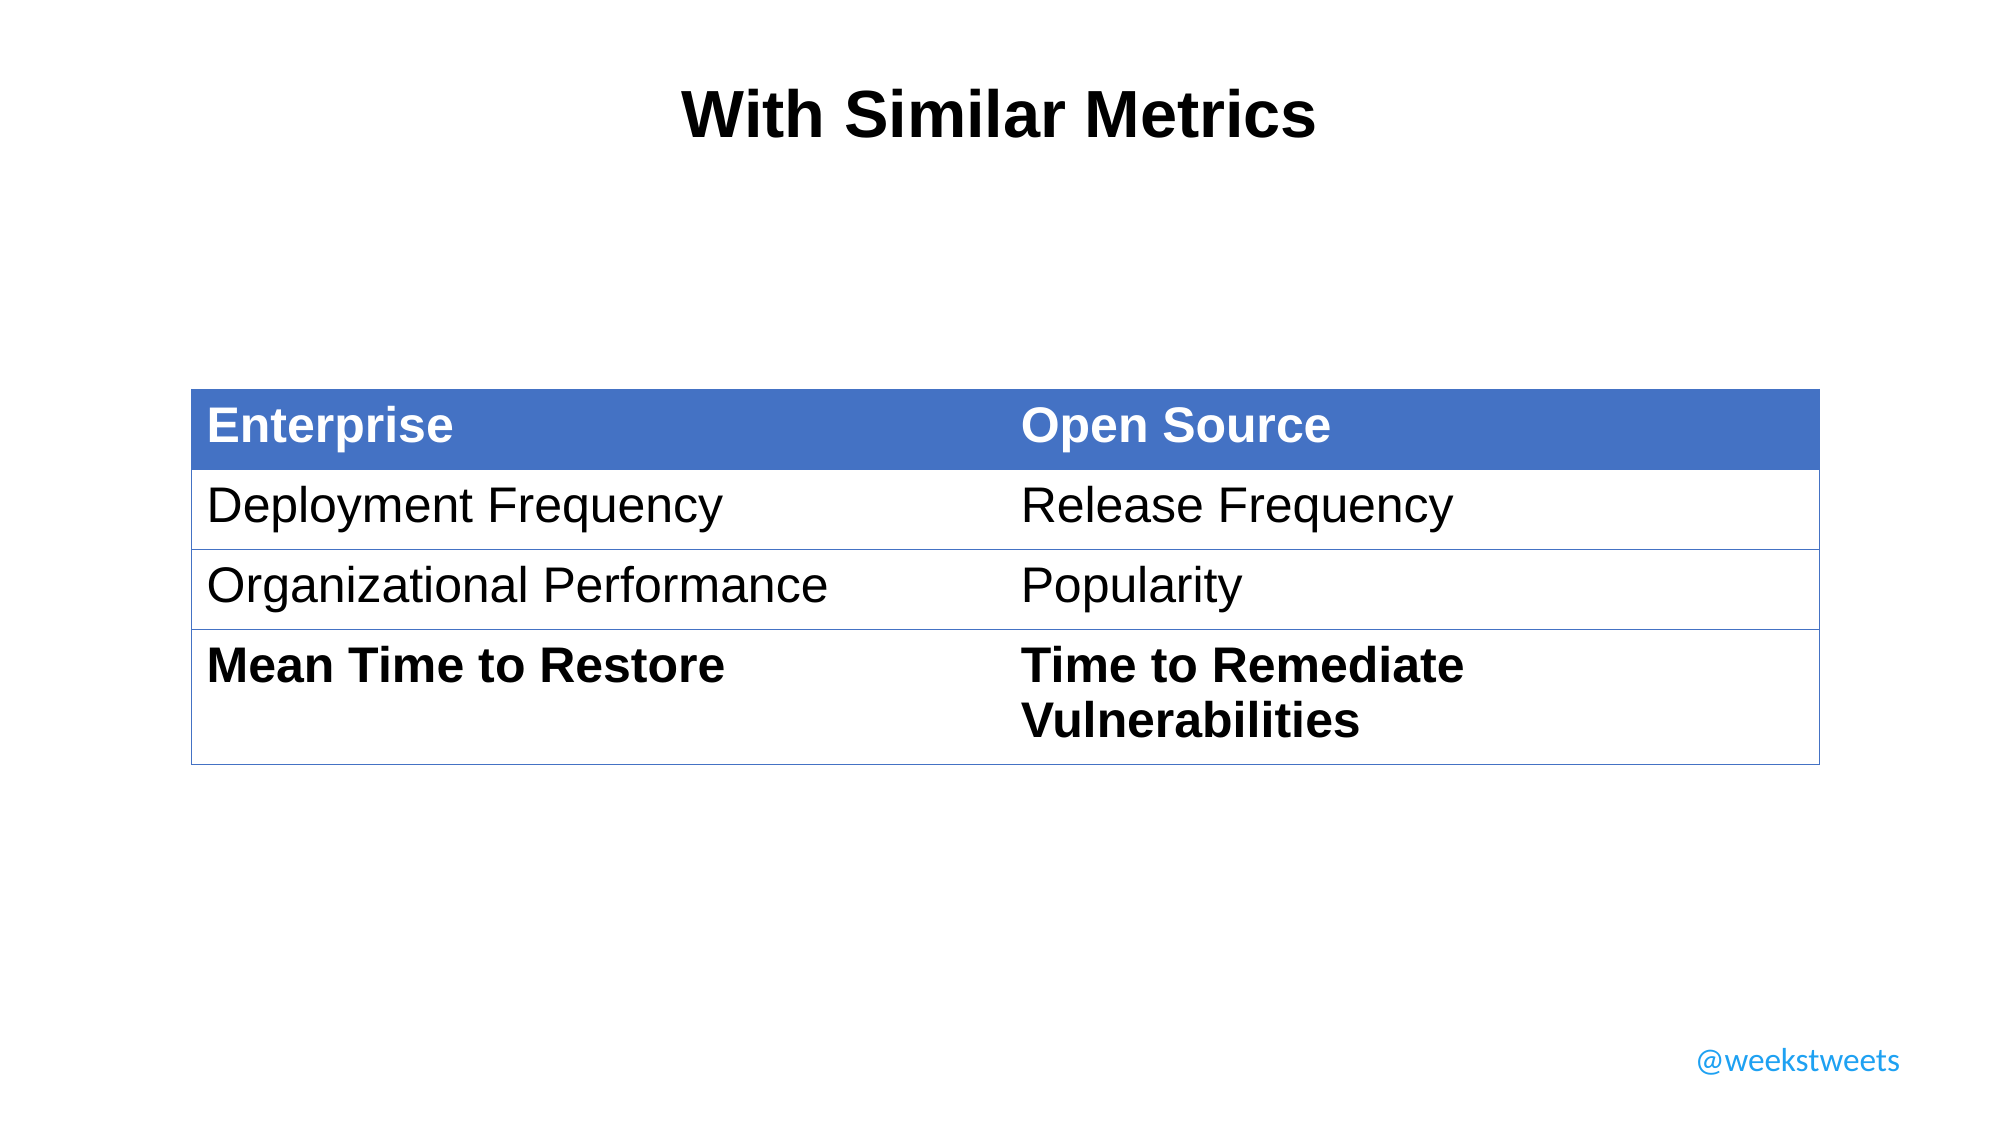

With Similar Metrics
| Enterprise | Open Source |
| --- | --- |
| Deployment Frequency | Release Frequency |
| Organizational Performance | Popularity |
| Mean Time to Restore | Time to Remediate Vulnerabilities |
@weekstweets